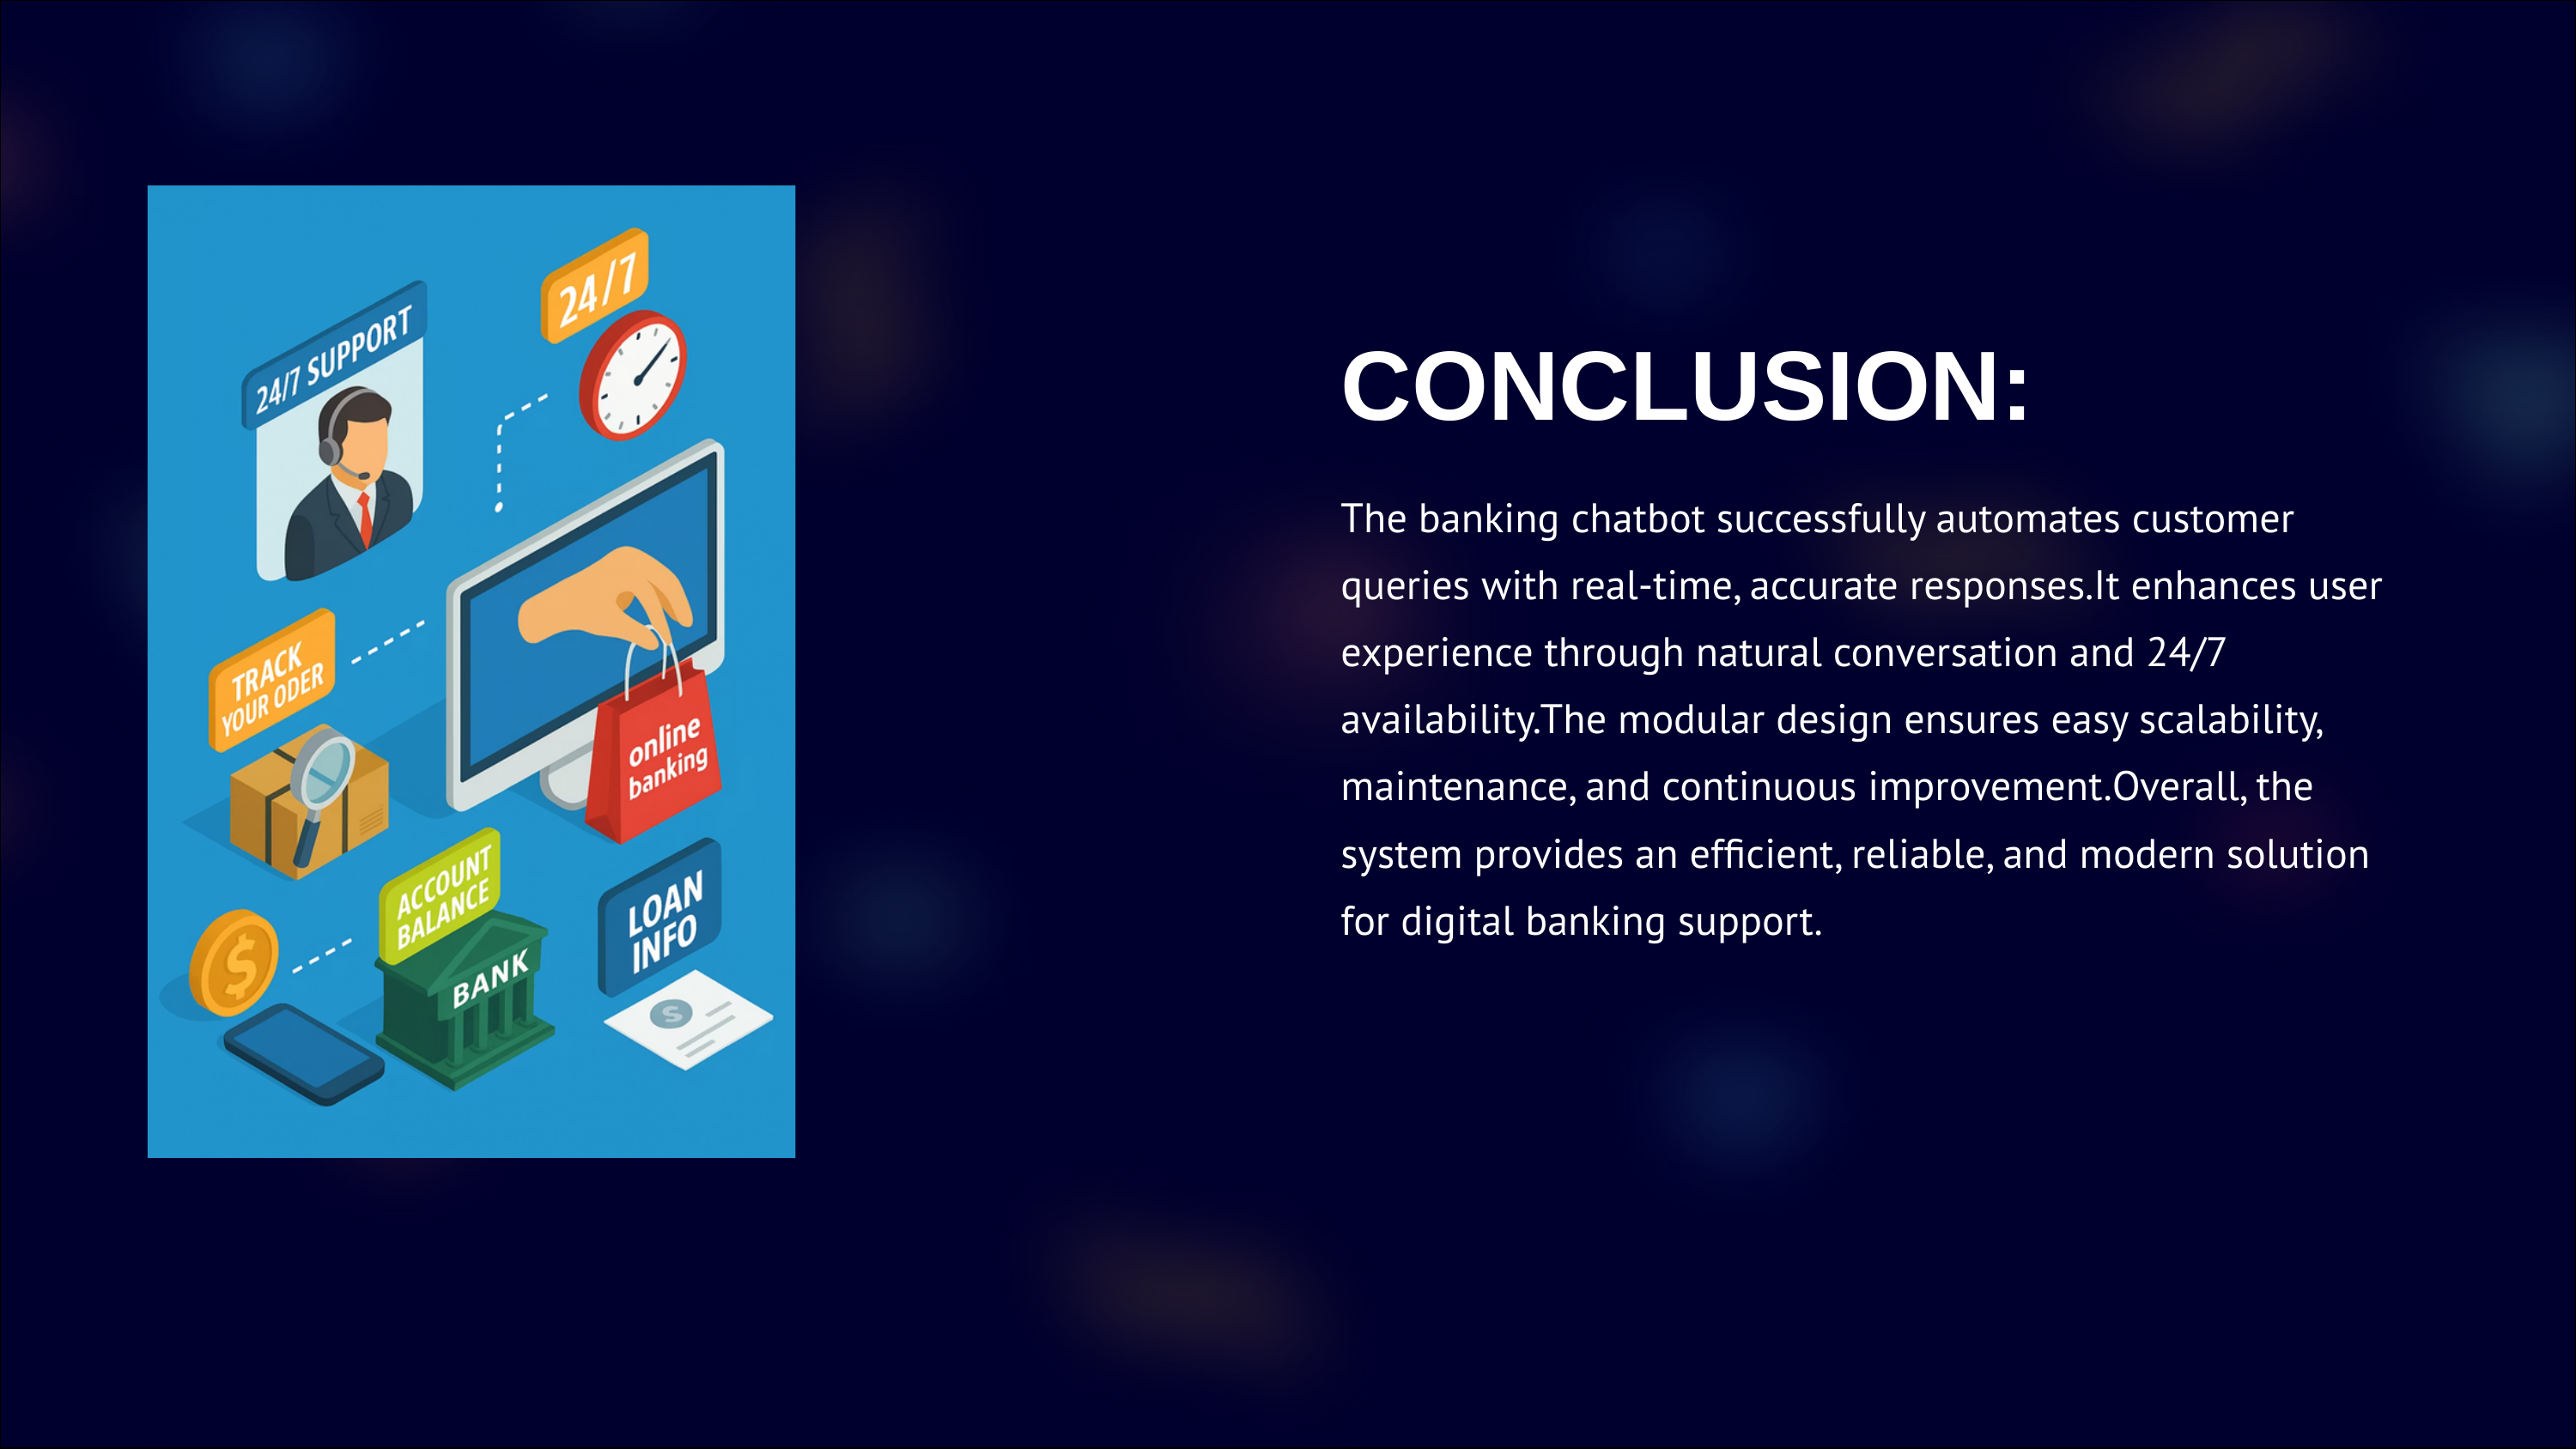

CONCLUSION:
The banking chatbot successfully automates customer queries with real-time, accurate responses.It enhances user experience through natural conversation and 24/7 availability.The modular design ensures easy scalability, maintenance, and continuous improvement.Overall, the system provides an efficient, reliable, and modern solution for digital banking support.